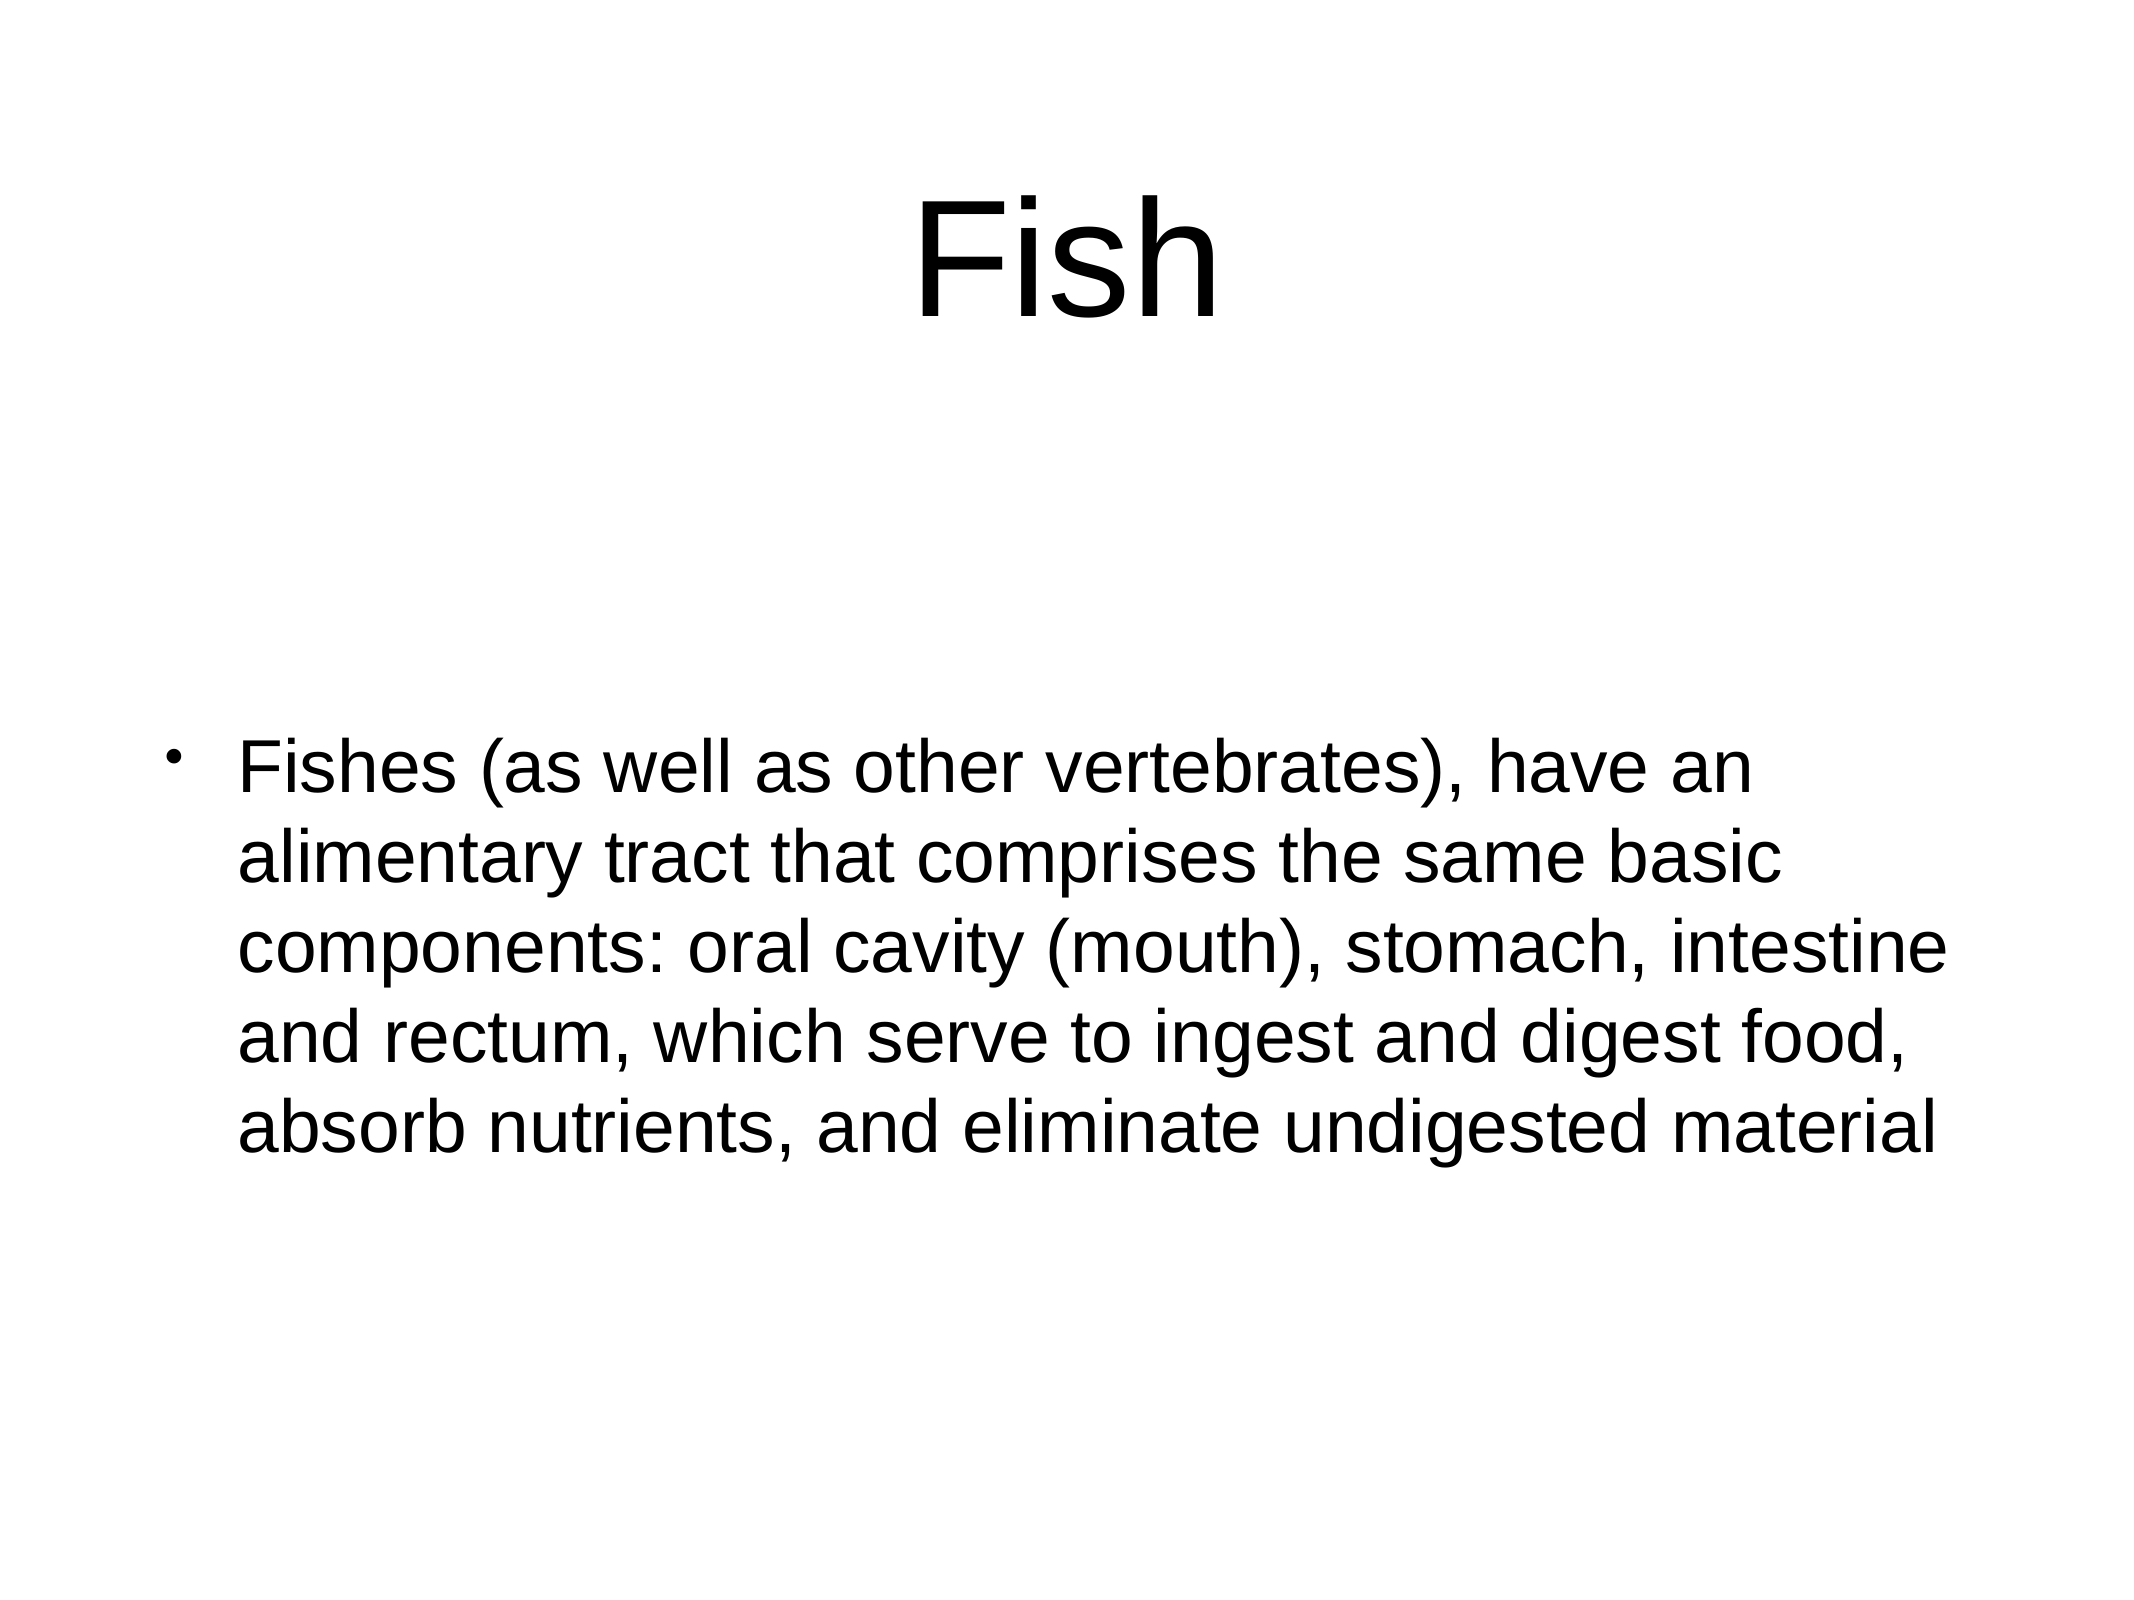

# Fish
Fishes (as well as other vertebrates), have an alimentary tract that comprises the same basic components: oral cavity (mouth), stomach, intestine and rectum, which serve to ingest and digest food, absorb nutrients, and eliminate undigested material